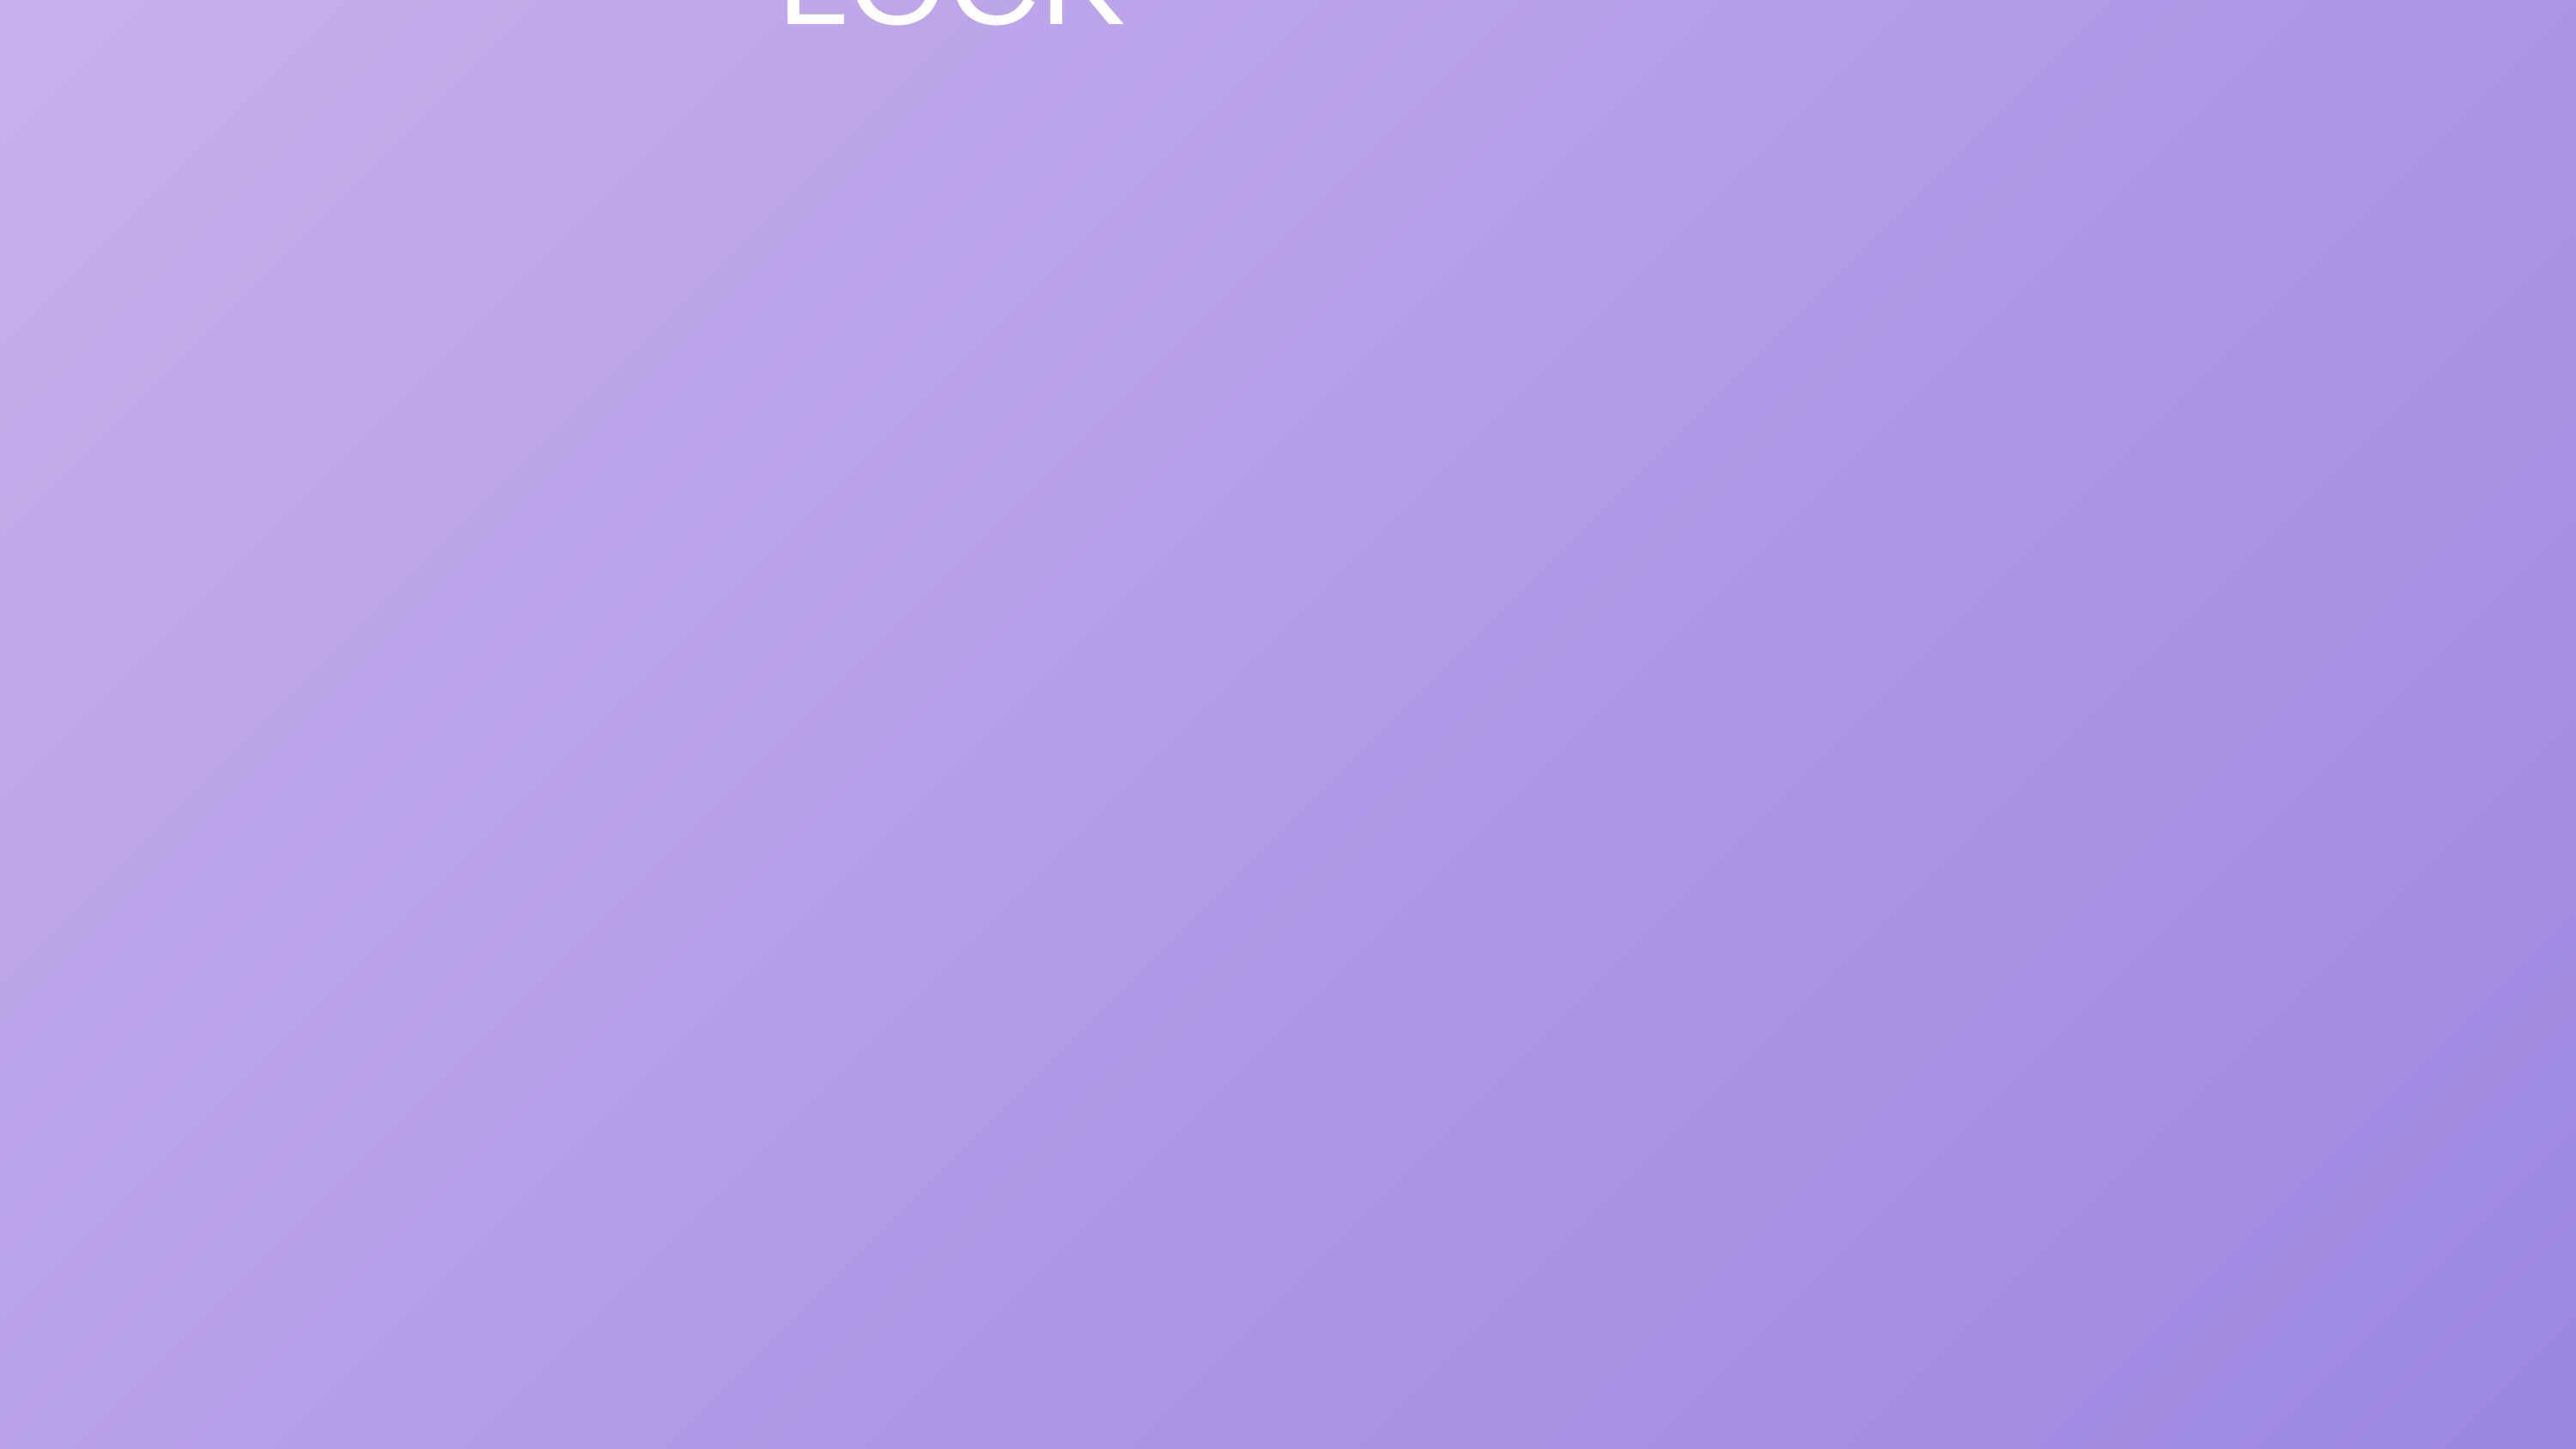

FACIAL RECOGNITION LOCK

PROJECT

By Group H